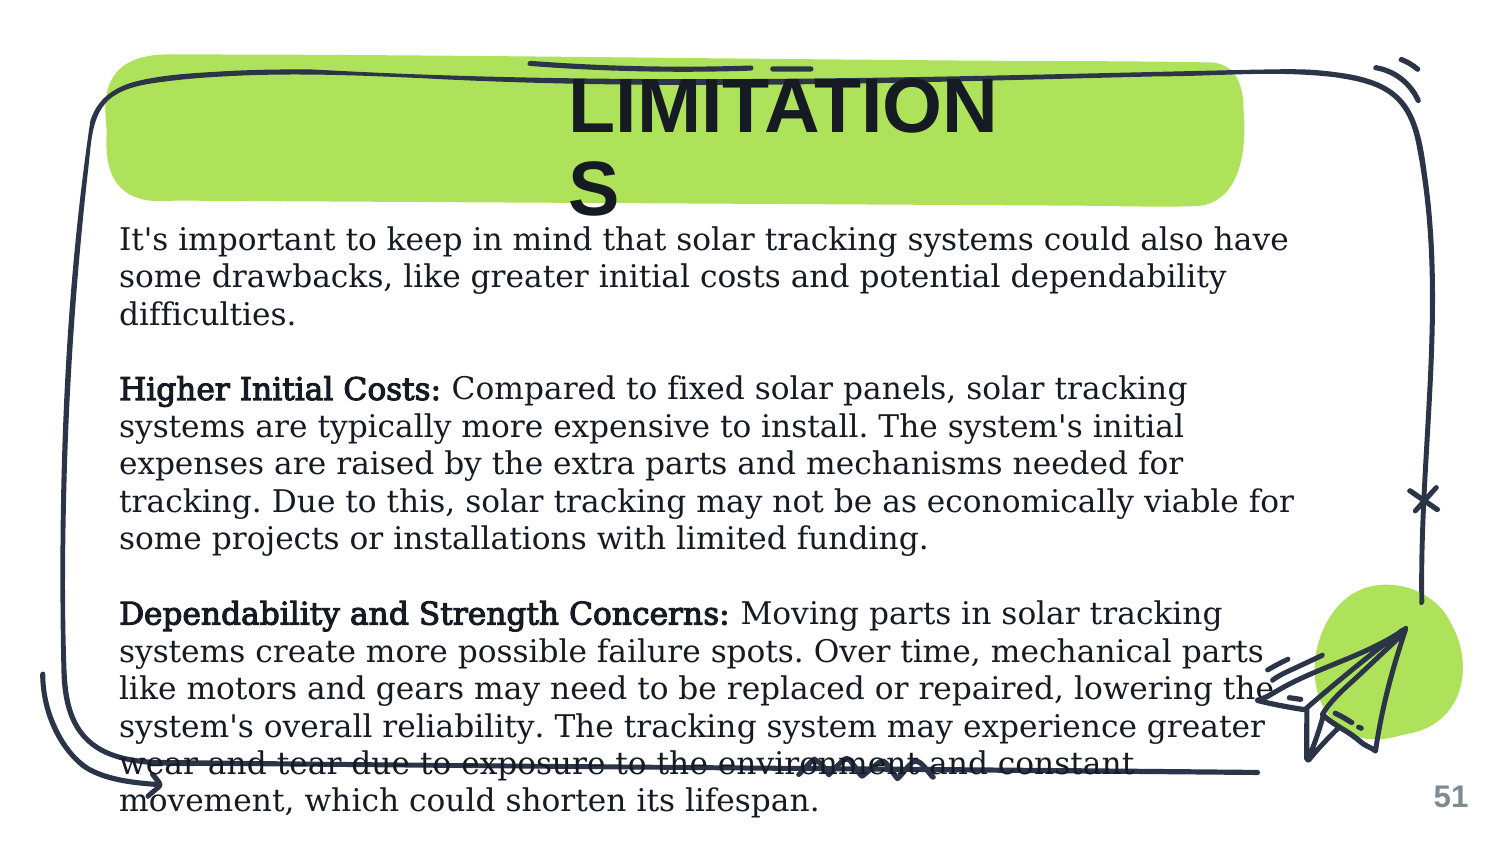

# LIMITATIONS
It's important to keep in mind that solar tracking systems could also have some drawbacks, like greater initial costs and potential dependability difficulties.

Higher Initial Costs: Compared to fixed solar panels, solar tracking systems are typically more expensive to install. The system's initial expenses are raised by the extra parts and mechanisms needed for tracking. Due to this, solar tracking may not be as economically viable for some projects or installations with limited funding.

Dependability and Strength Concerns: Moving parts in solar tracking systems create more possible failure spots. Over time, mechanical parts like motors and gears may need to be replaced or repaired, lowering the system's overall reliability. The tracking system may experience greater wear and tear due to exposure to the environment and constant movement, which could shorten its lifespan.

51